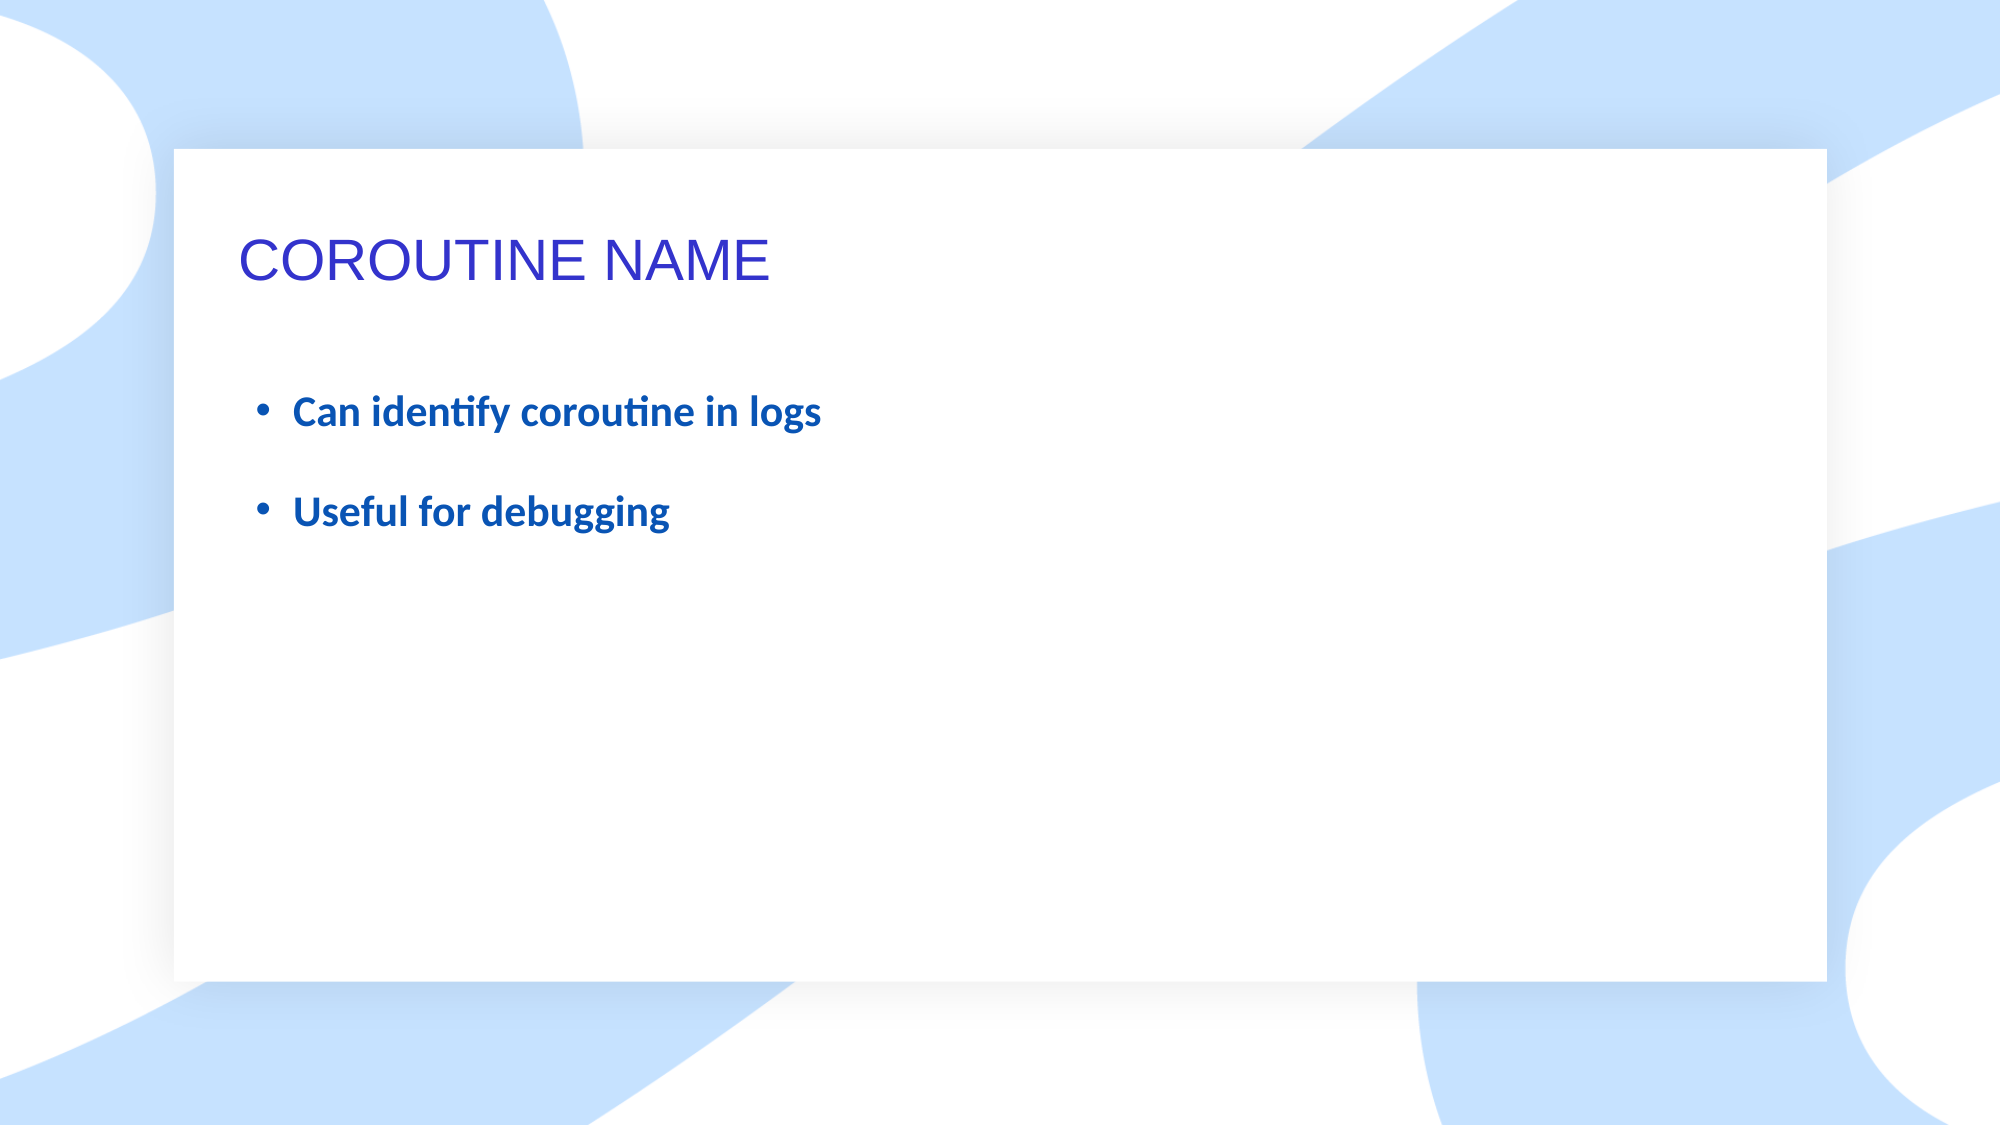

# COROUTINE NAME
Can identify coroutine in logs
Useful for debugging